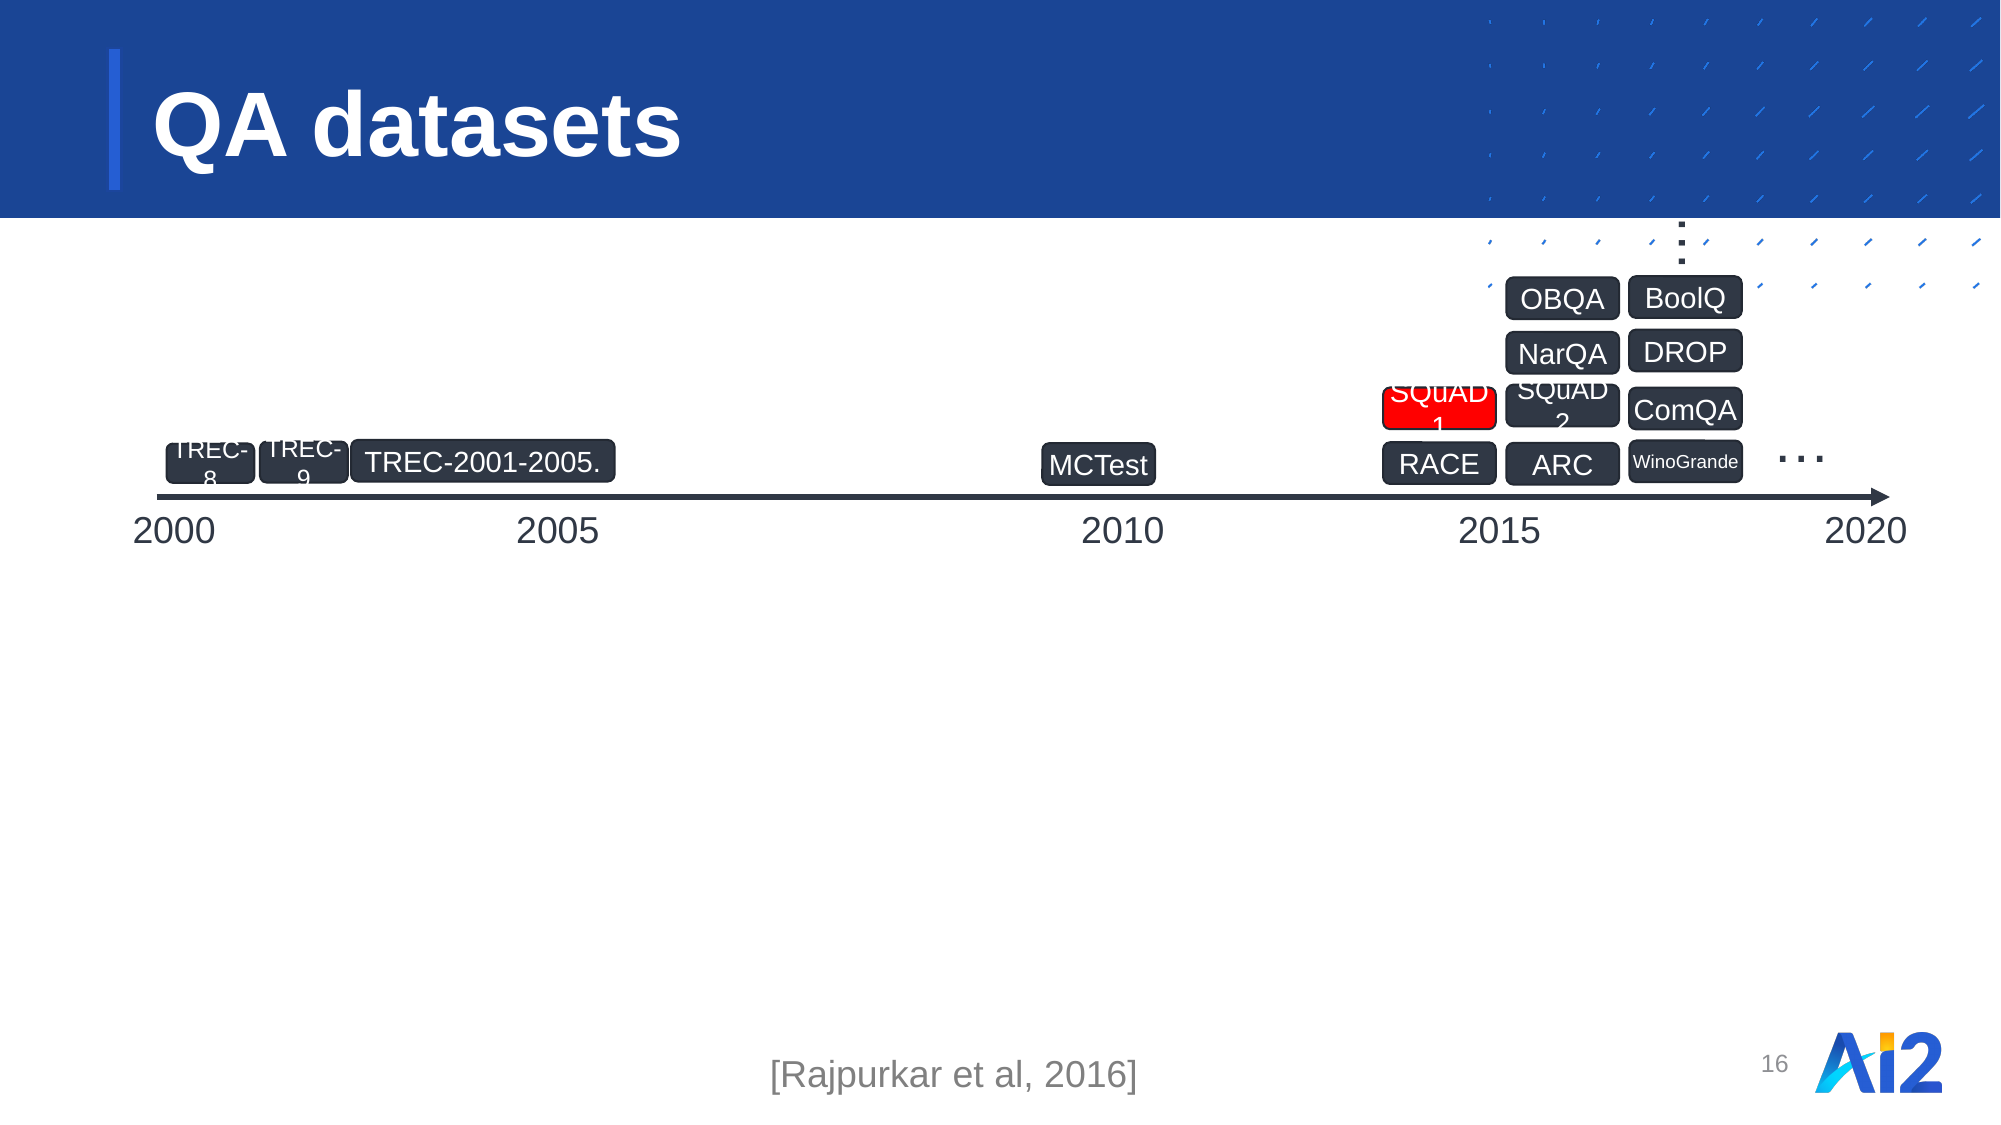

# QA datasets
…
BoolQ
OBQA
DROP
NarQA
SQuAD 2
SQuAD1
ComQA
…
TREC-2001-2005.
WinoGrande
TREC-9
RACE
ARC
MCTest
TREC-8
2000		        2005		                   2010		            2015	    	    2020
16
[Rajpurkar et al, 2016]